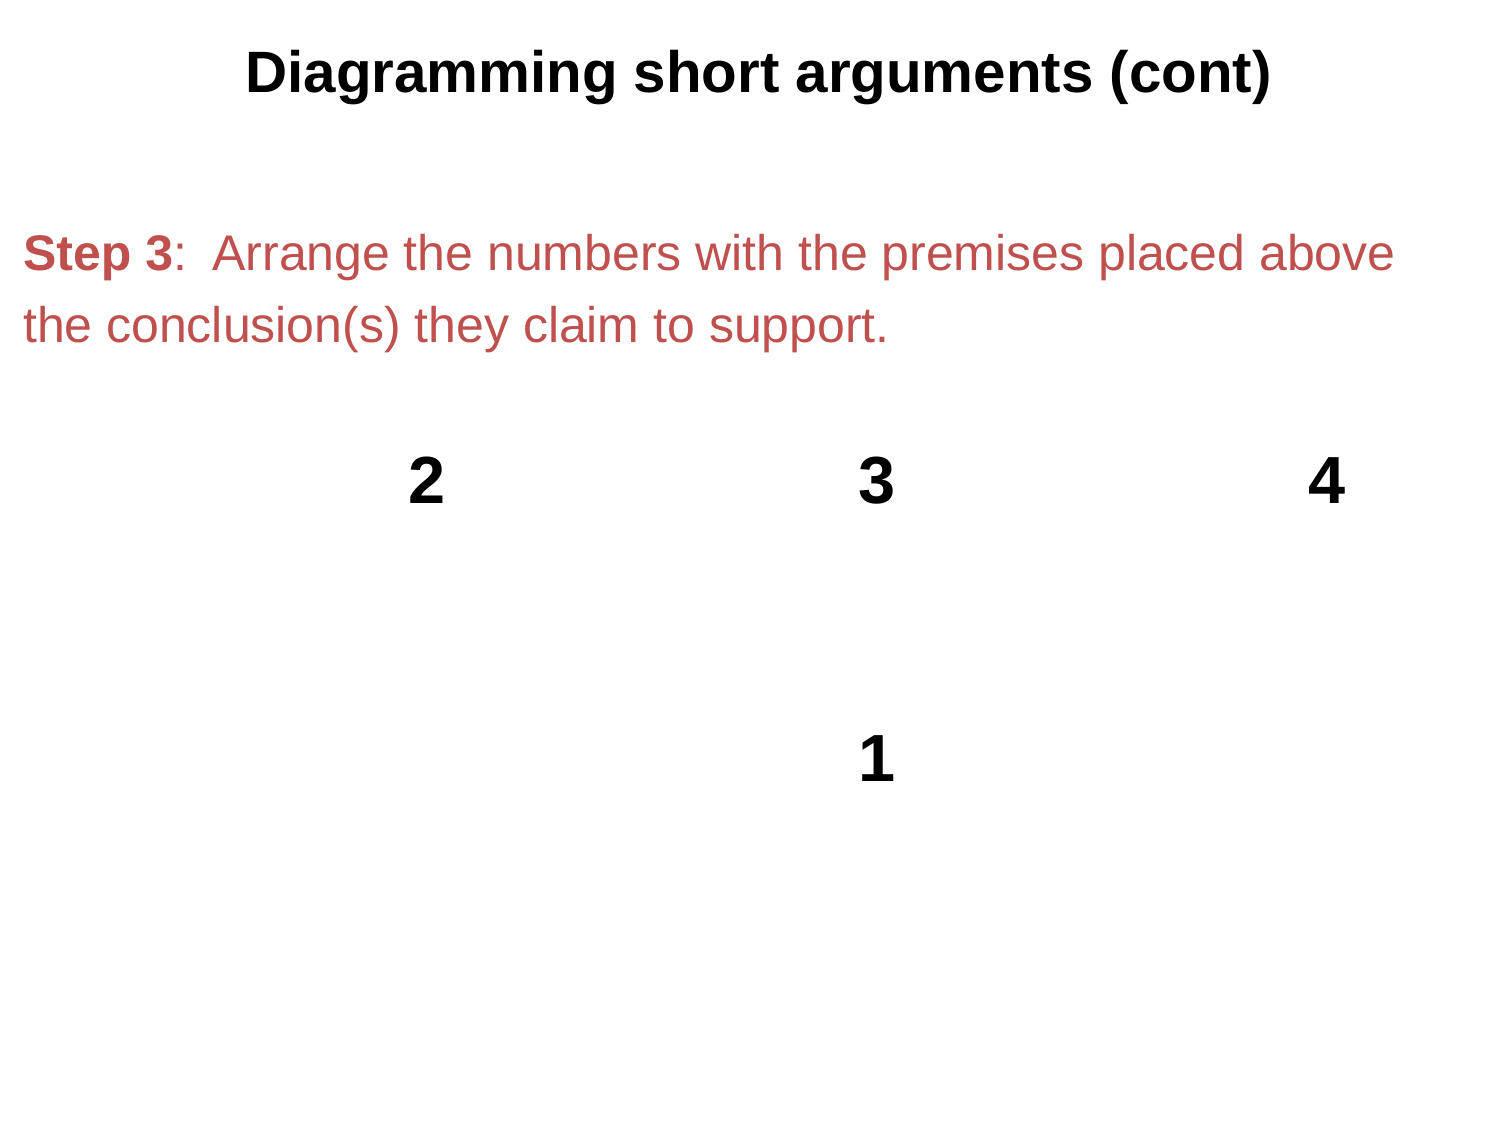

Diagramming short arguments (cont)
Step 3:  Arrange the numbers with the premises placed above the conclusion(s) they claim to support.

 		2			3			4

		1